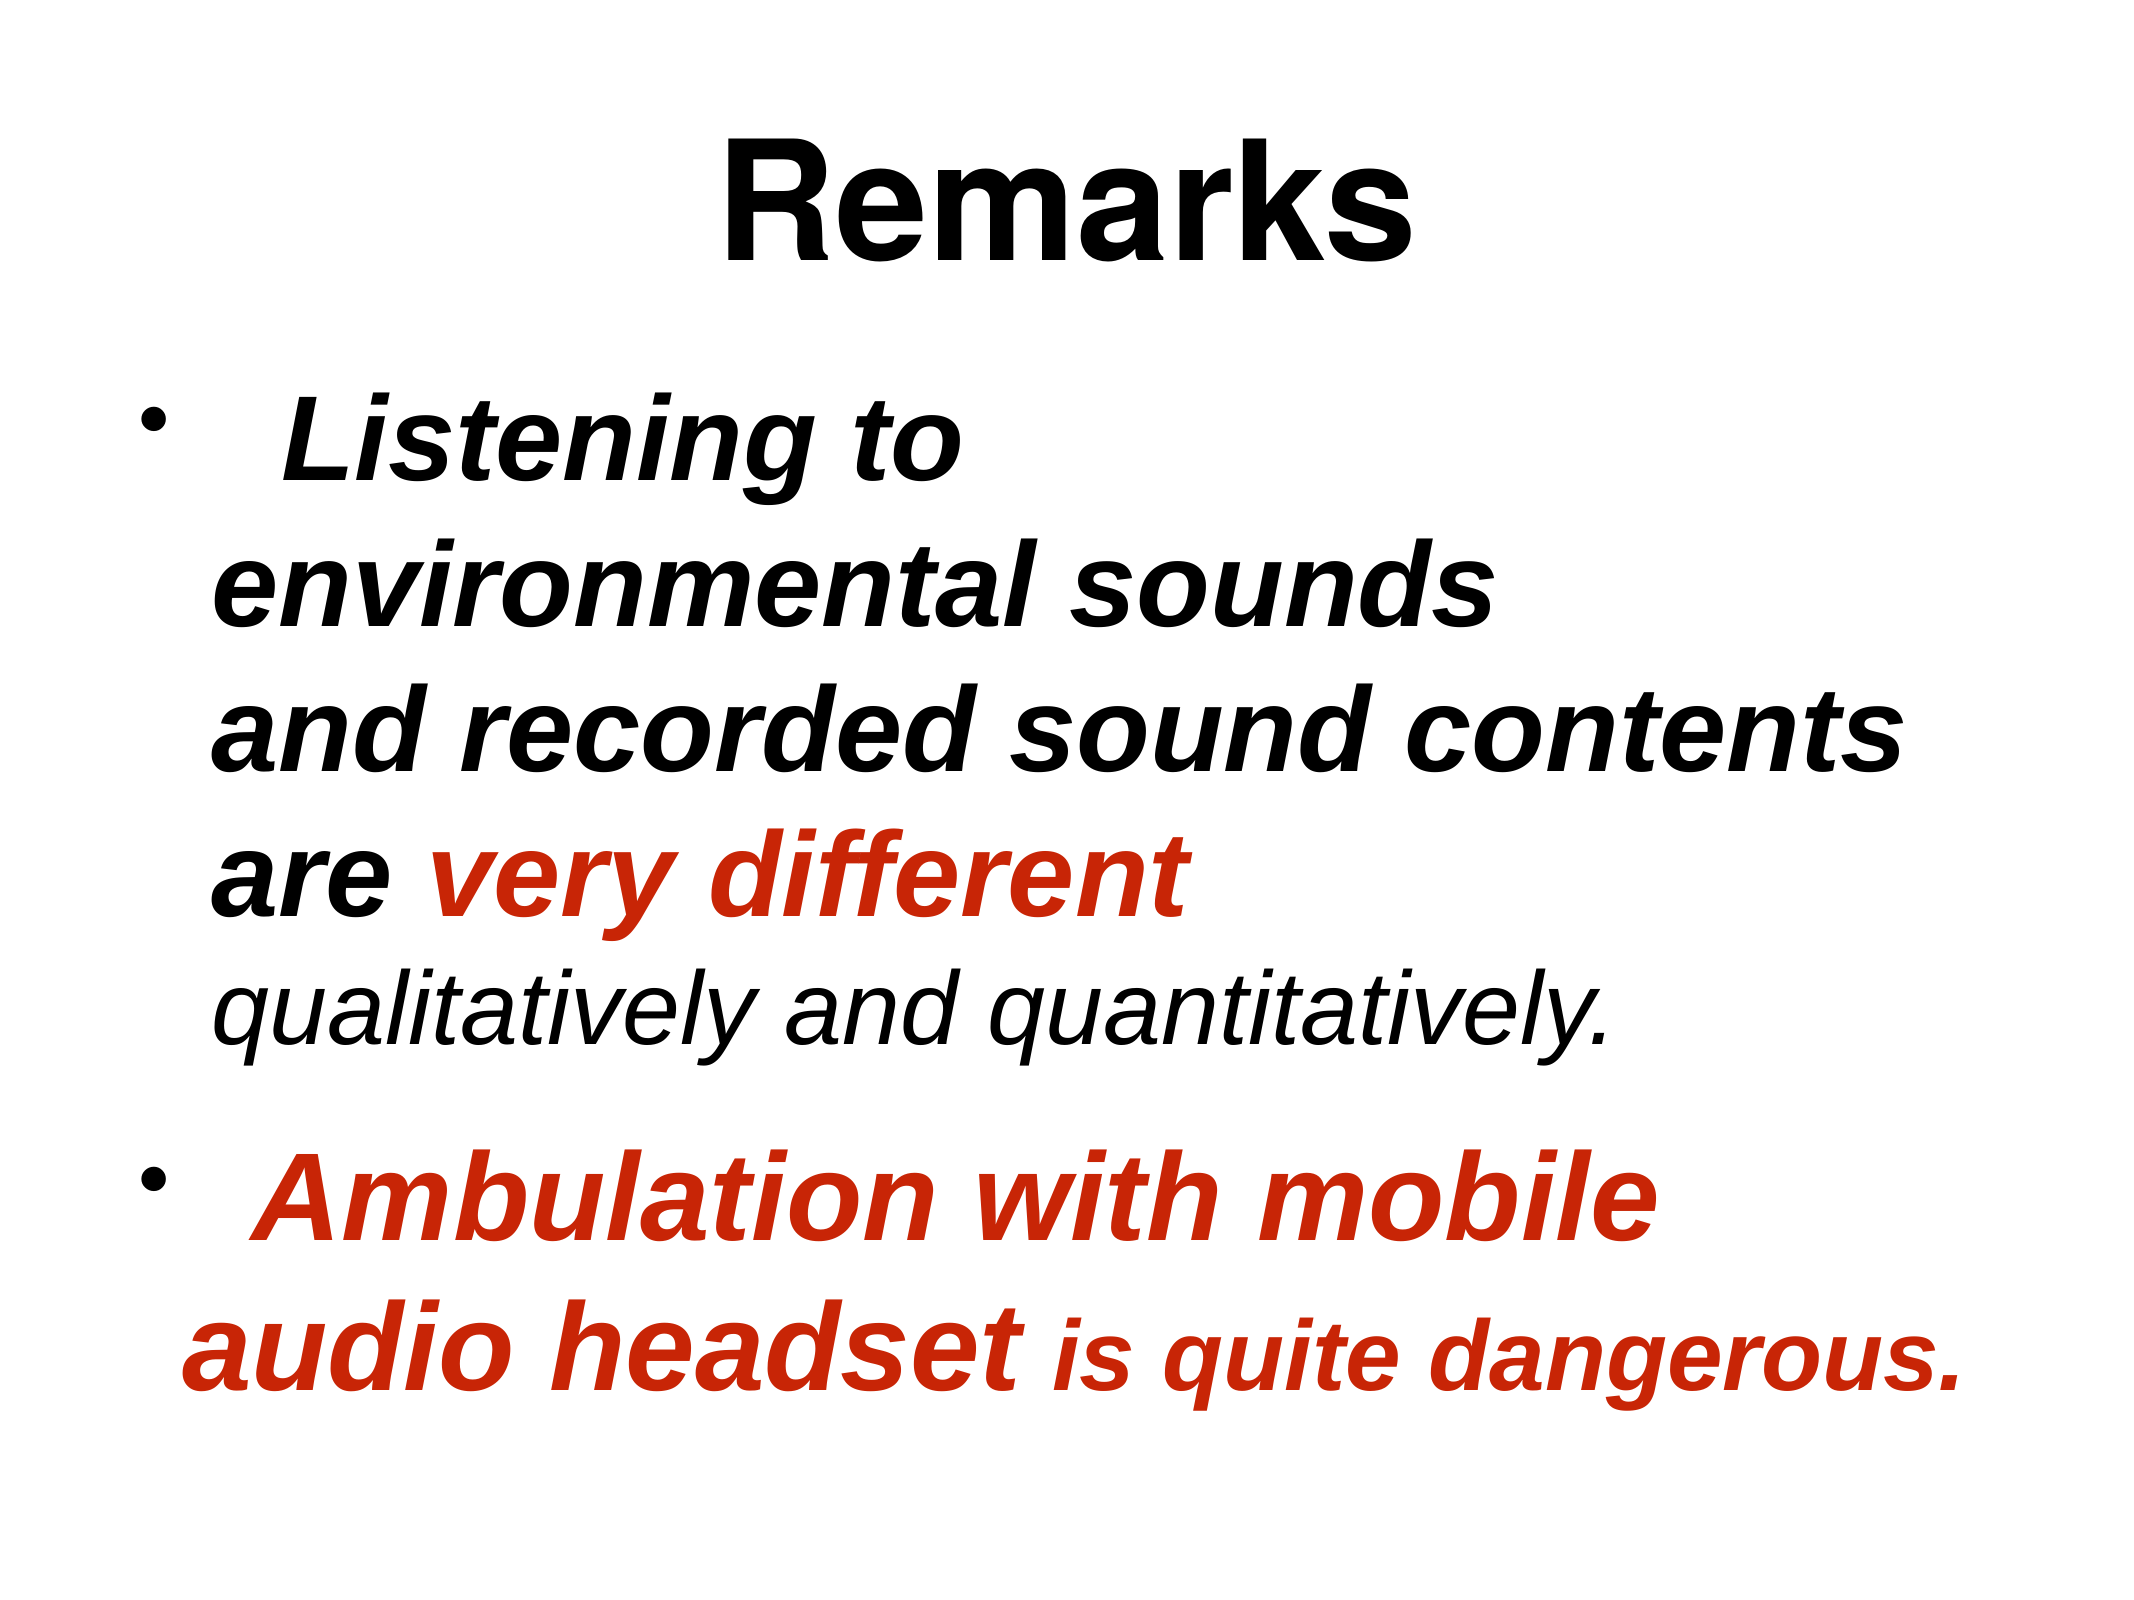

# Remarks
  Listening to
environmental sounds
and recorded sound contents are very different
qualitatively and quantitatively.
  Ambulation with mobile audio headset is quite dangerous.
19